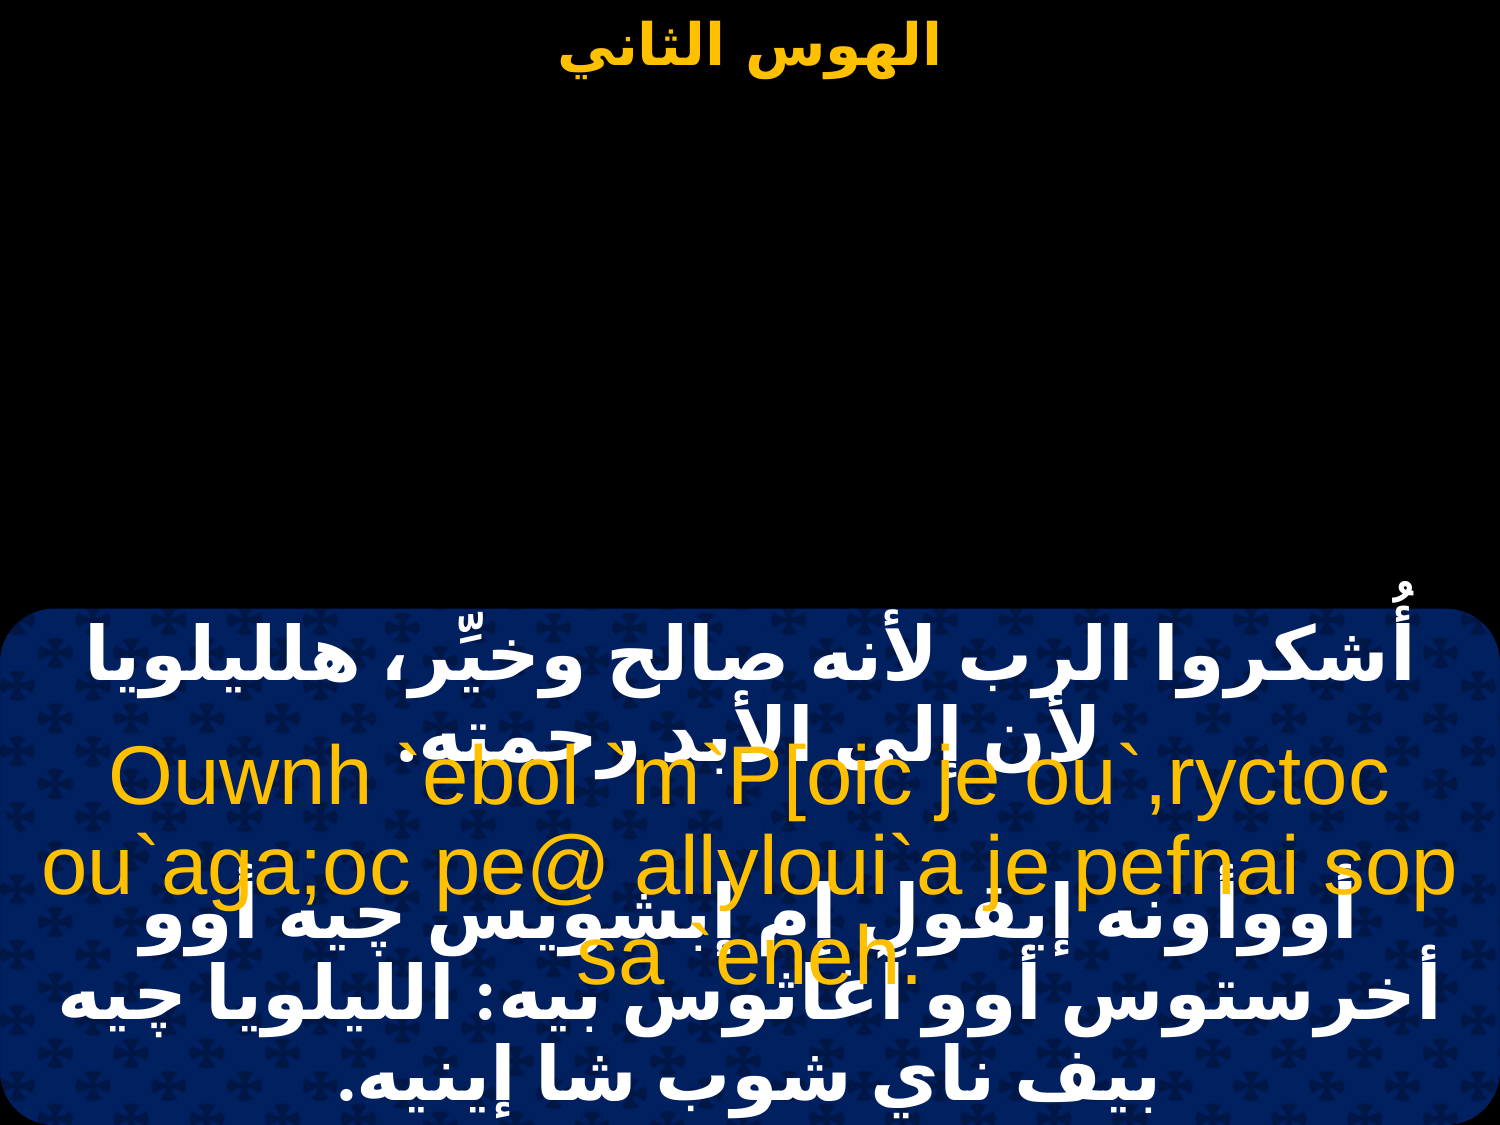

#
أُشكروا الرب لأنه صالح وخيِّر، هلليلويا لأن إلى الأبد رحمته.

Ouwnh `ebol `m`P[oic je ou`,ryctoc ou`aga;oc pe@ allyloui`a je pefnai sop sa `eneh.
أووأونه إيڤول إم إبشويس چيه أوو أخرستوس أوو آغاثوس بيه: الليلويا چيه بيف ناي شوب شا إينيه.